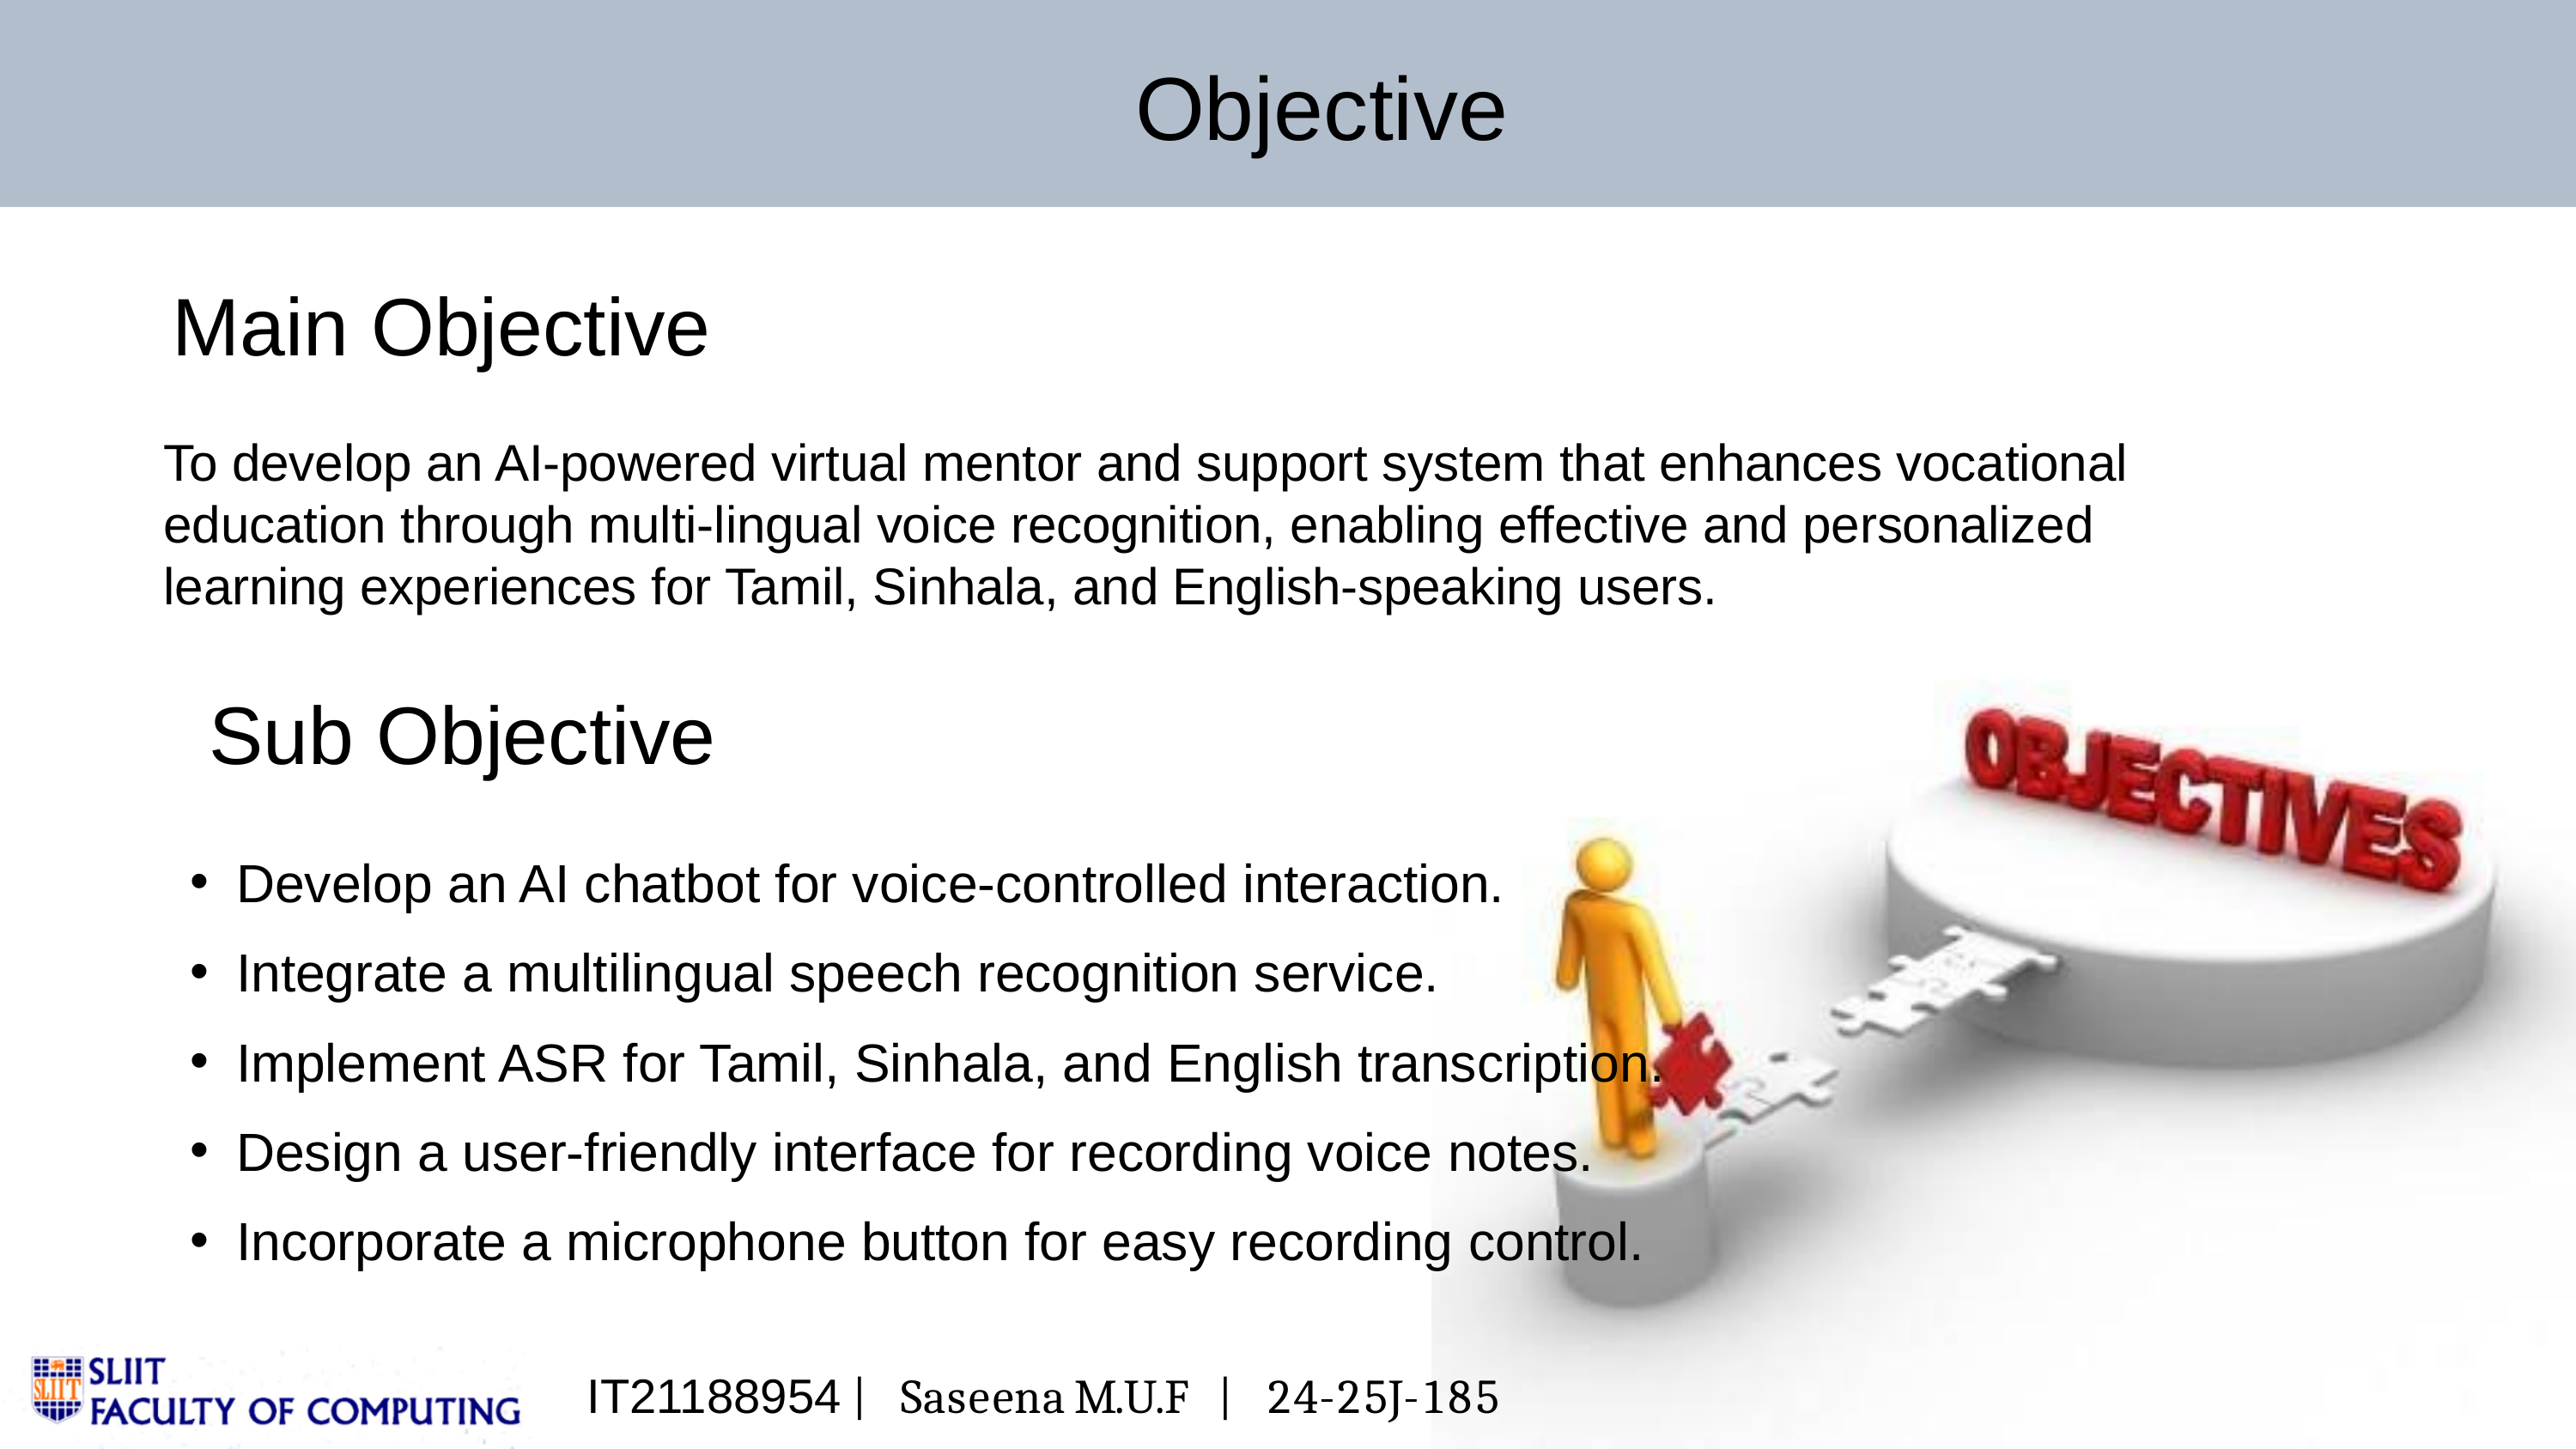

Objective
Main Objective
To develop an AI-powered virtual mentor and support system that enhances vocational education through multi-lingual voice recognition, enabling effective and personalized learning experiences for Tamil, Sinhala, and English-speaking users.

Sub Objective
Develop an AI chatbot for voice-controlled interaction.
Integrate a multilingual speech recognition service.
Implement ASR for Tamil, Sinhala, and English transcription.
Design a user-friendly interface for recording voice notes.
Incorporate a microphone button for easy recording control.

IT21188954 |   Saseena M.U.F  |   24-25J-185